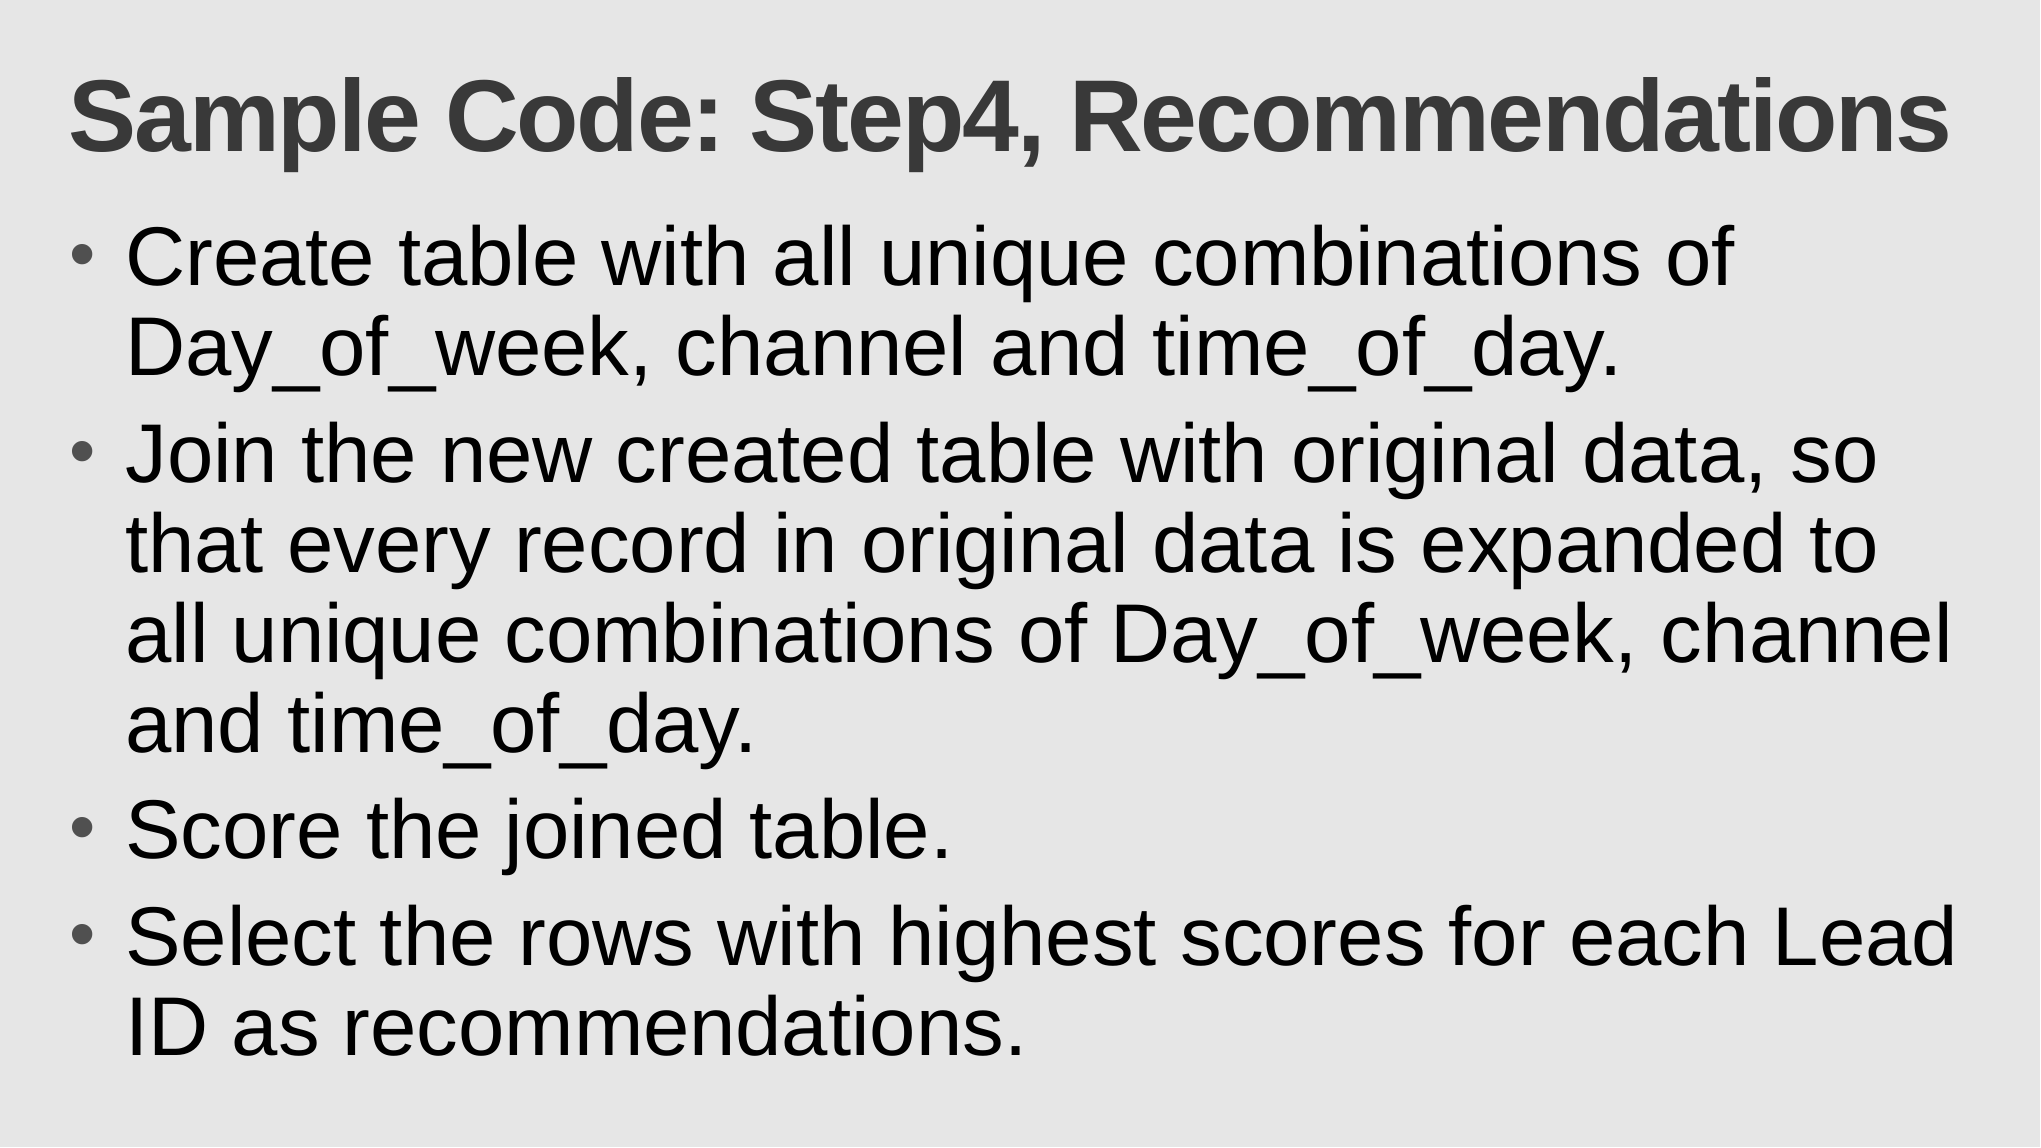

# Sample Code: Step4, Recommendations
Create table with all unique combinations of Day_of_week, channel and time_of_day.
Join the new created table with original data, so that every record in original data is expanded to all unique combinations of Day_of_week, channel and time_of_day.
Score the joined table.
Select the rows with highest scores for each Lead ID as recommendations.